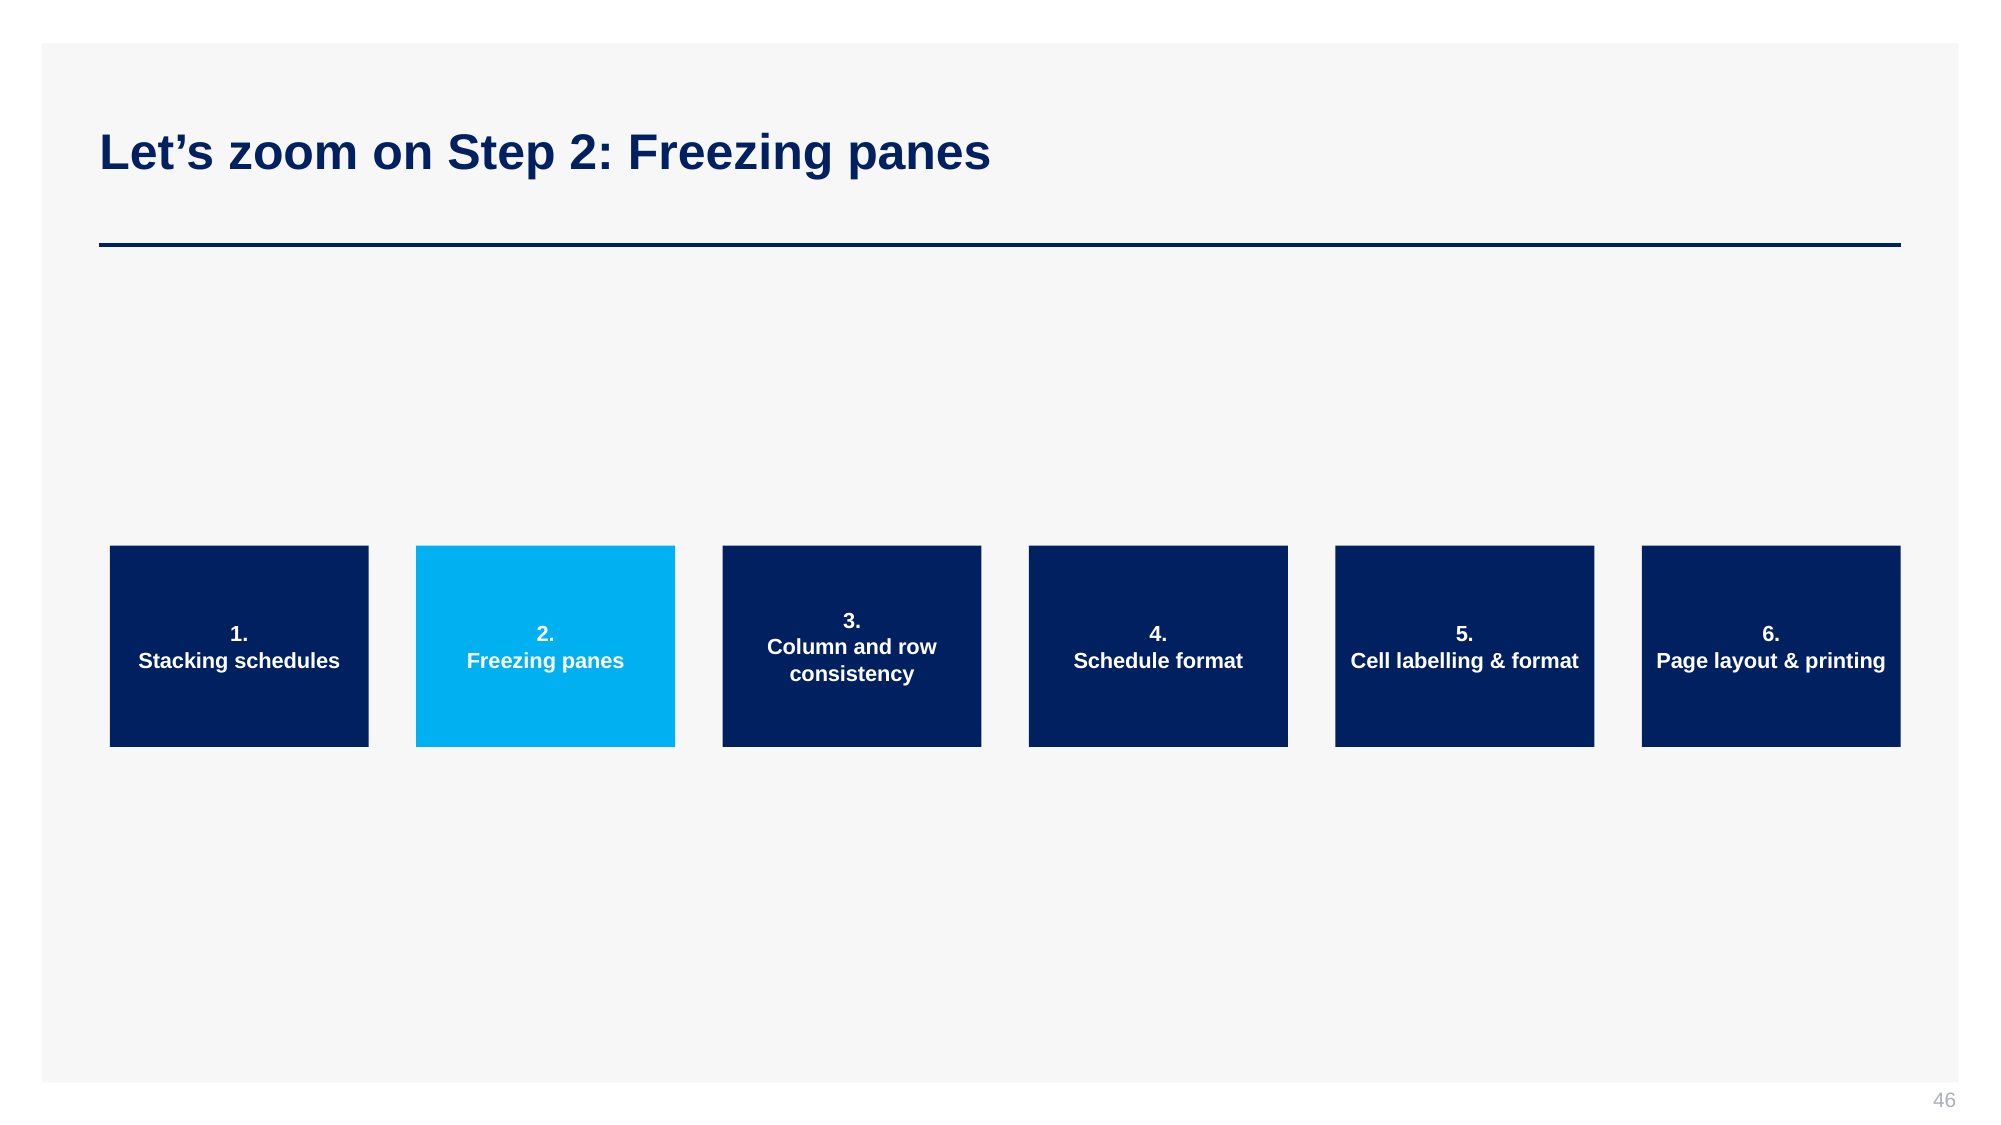

# Let’s zoom on Step 2: Freezing panes
1.
Stacking schedules
2.
Freezing panes
3.
Column and row consistency
4.
Schedule format
5.
Cell labelling & format
6.
Page layout & printing
46